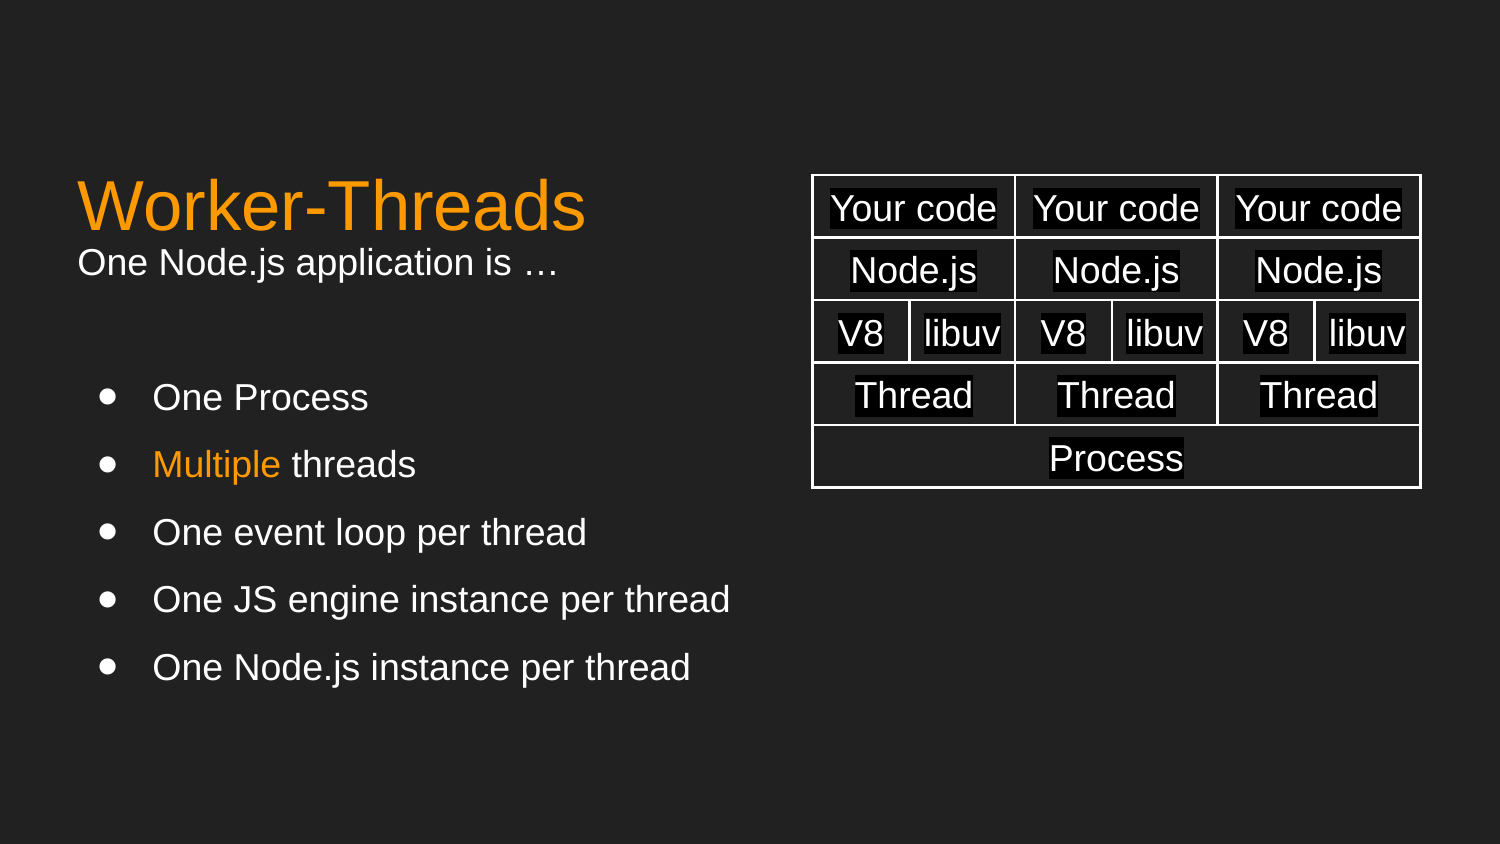

Worker-Threads
| Your code |  | Your code |  | Your code |  |
| --- | --- | --- | --- | --- | --- |
| Node.js |  | Node.js |  | Node.js |  |
| V8 | libuv | V8 | libuv | V8 | libuv |
| Thread |  | Thread |  | Thread |  |
| Process |  |  |  |  |  |
One Node.js application is …

One Process
Multiple threads
One event loop per thread
One JS engine instance per thread
One Node.js instance per thread